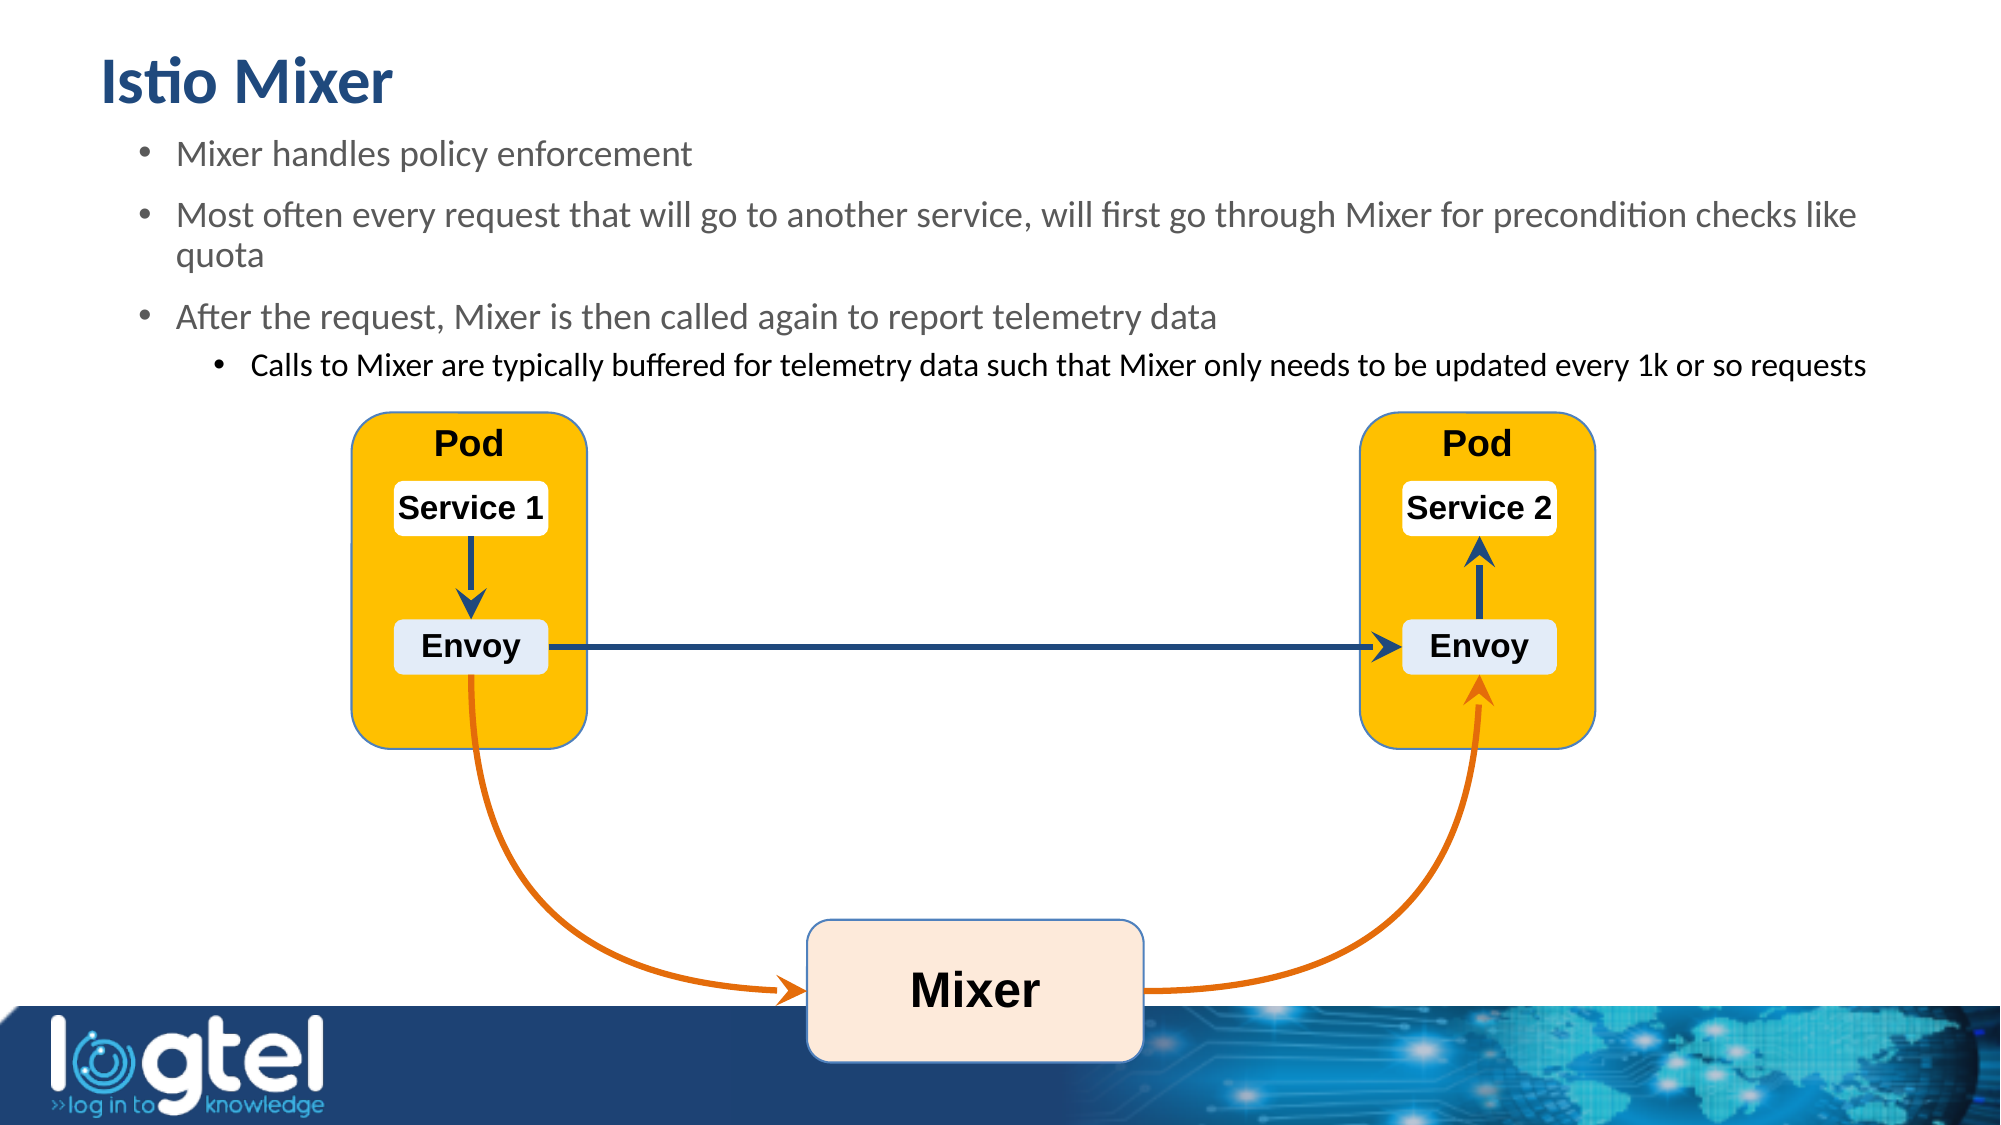

# Istio Mixer
Mixer handles policy enforcement
Most often every request that will go to another service, will first go through Mixer for precondition checks like quota
After the request, Mixer is then called again to report telemetry data
Calls to Mixer are typically buffered for telemetry data such that Mixer only needs to be updated every 1k or so requests
Pod
Pod
Service 1
Service 2
Envoy
Envoy
Mixer